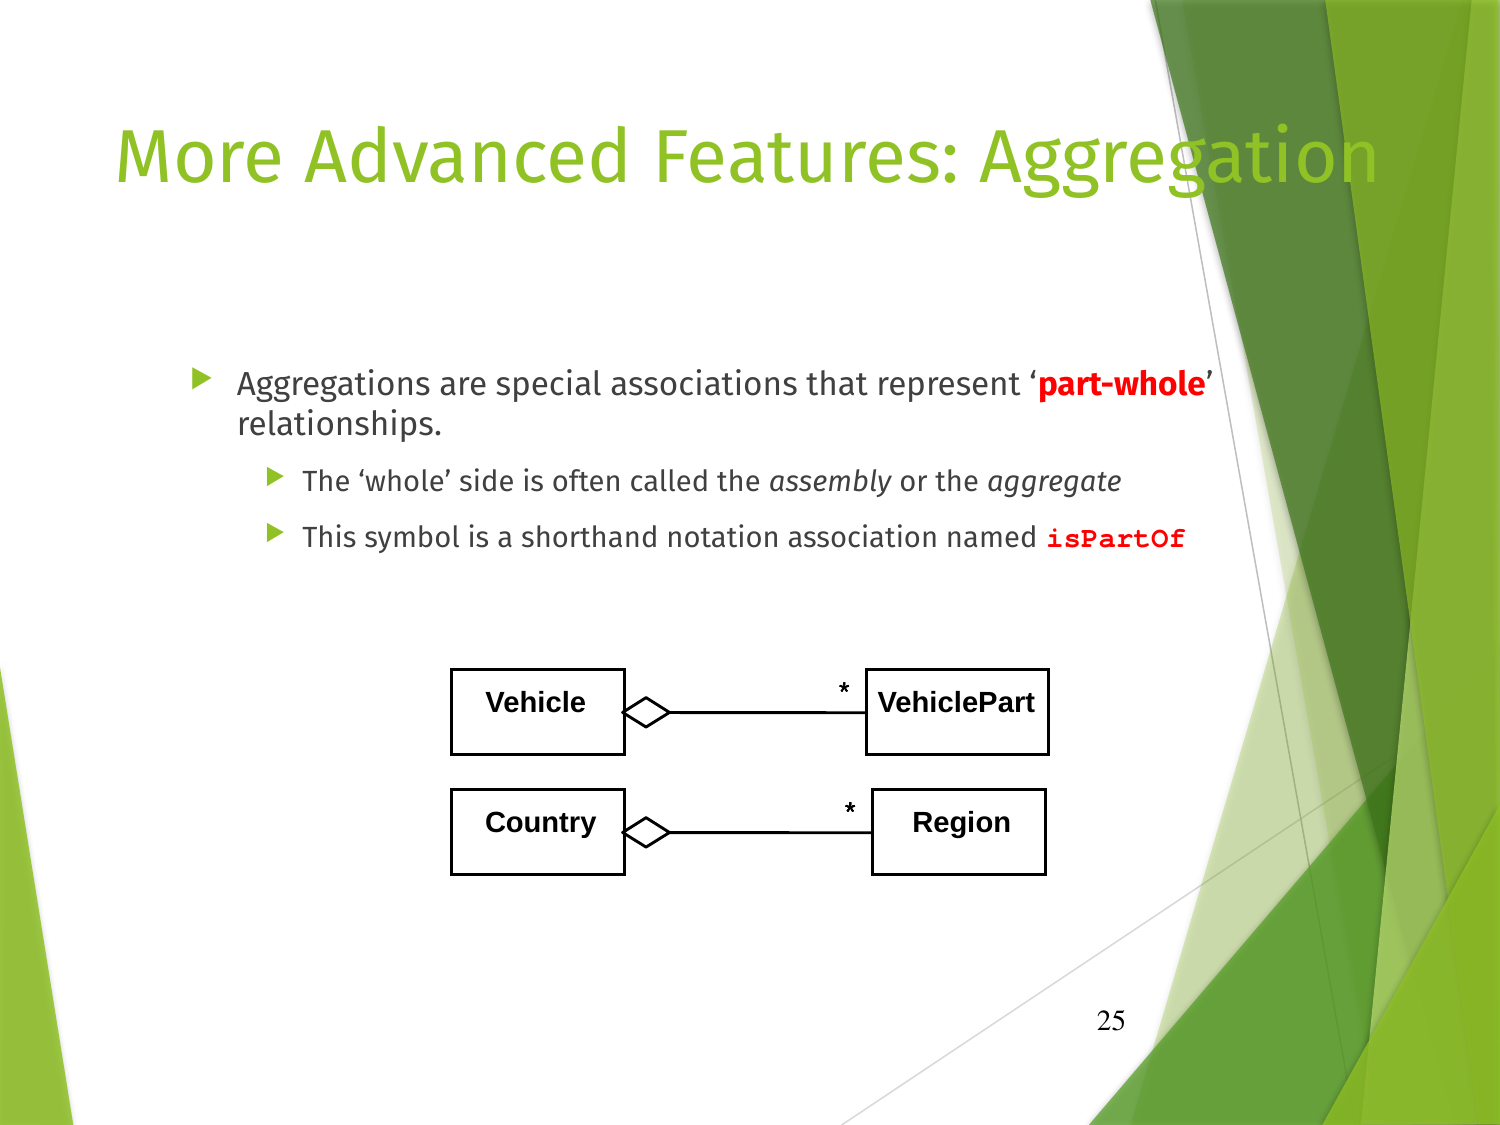

# More Advanced Features: Aggregation
Aggregations are special associations that represent ‘part-whole’ relationships.
The ‘whole’ side is often called the assembly or the aggregate
This symbol is a shorthand notation association named isPartOf

*
*
*
*
Vehicle
VehiclePart

*
*
*
*
*
*
Country
Region

25